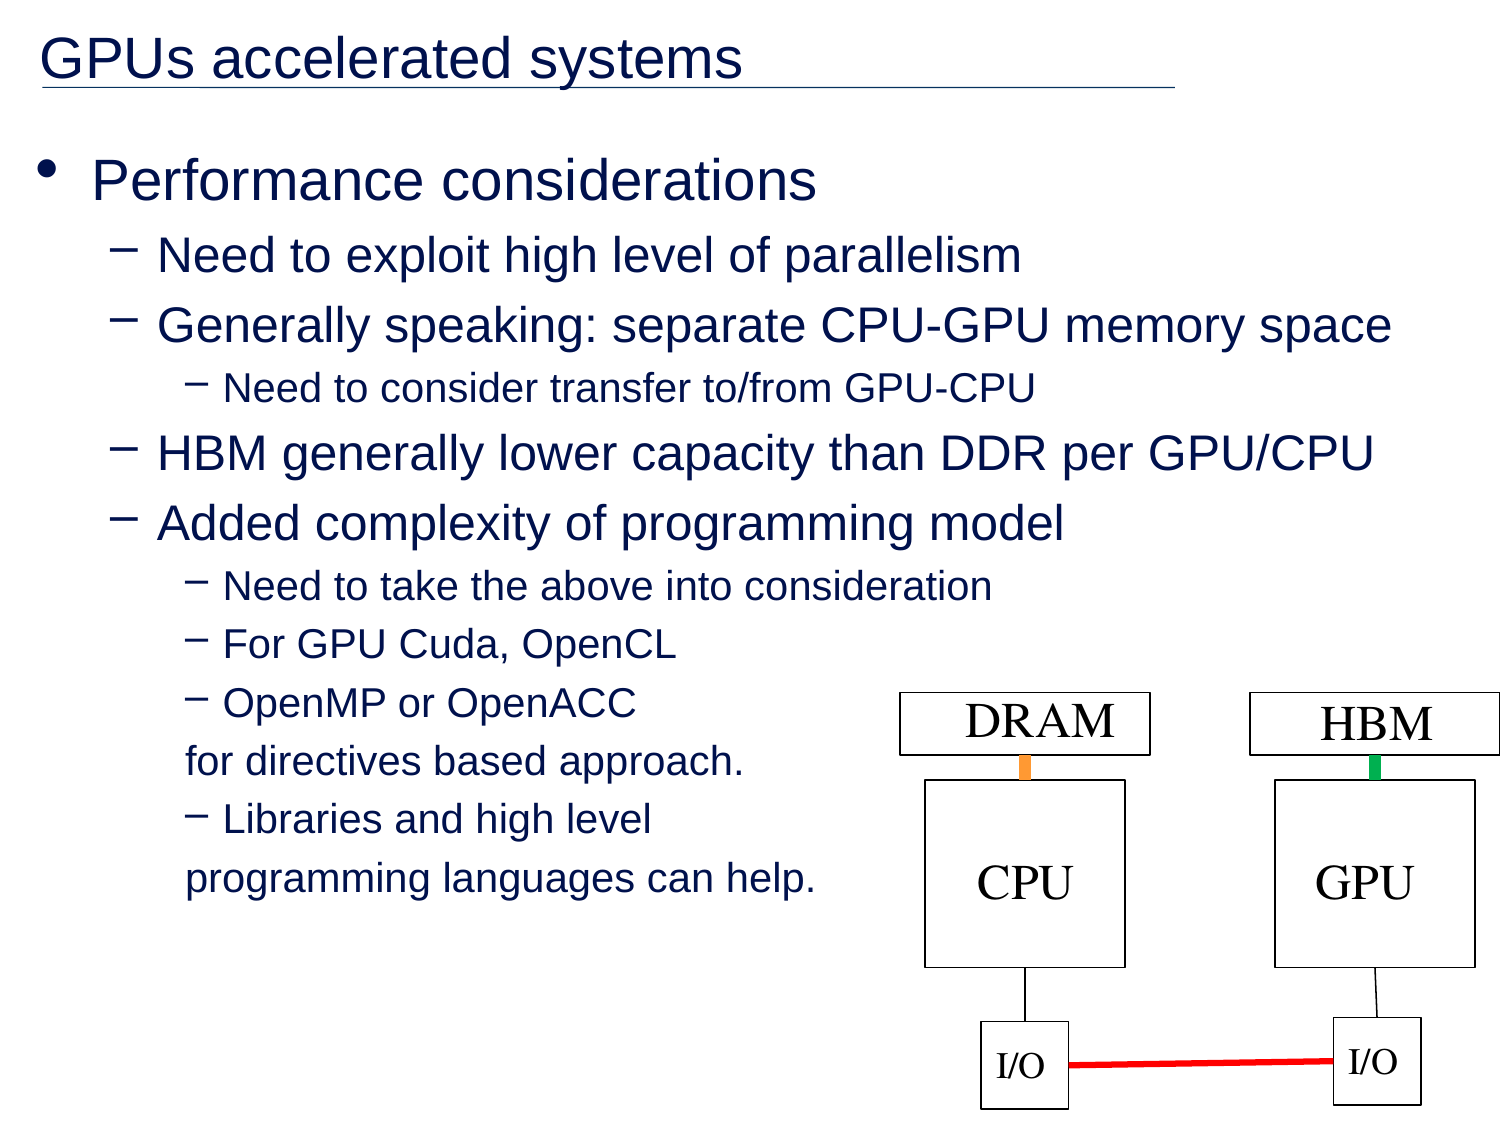

# GPUs accelerated systems
Performance considerations
Need to exploit high level of parallelism
Generally speaking: separate CPU-GPU memory space
Need to consider transfer to/from GPU-CPU
HBM generally lower capacity than DDR per GPU/CPU
Added complexity of programming model
Need to take the above into consideration
For GPU Cuda, OpenCL
OpenMP or OpenACC
for directives based approach.
Libraries and high level
programming languages can help.

DRAM
HBM

CPU
GPU

I/O
I/O